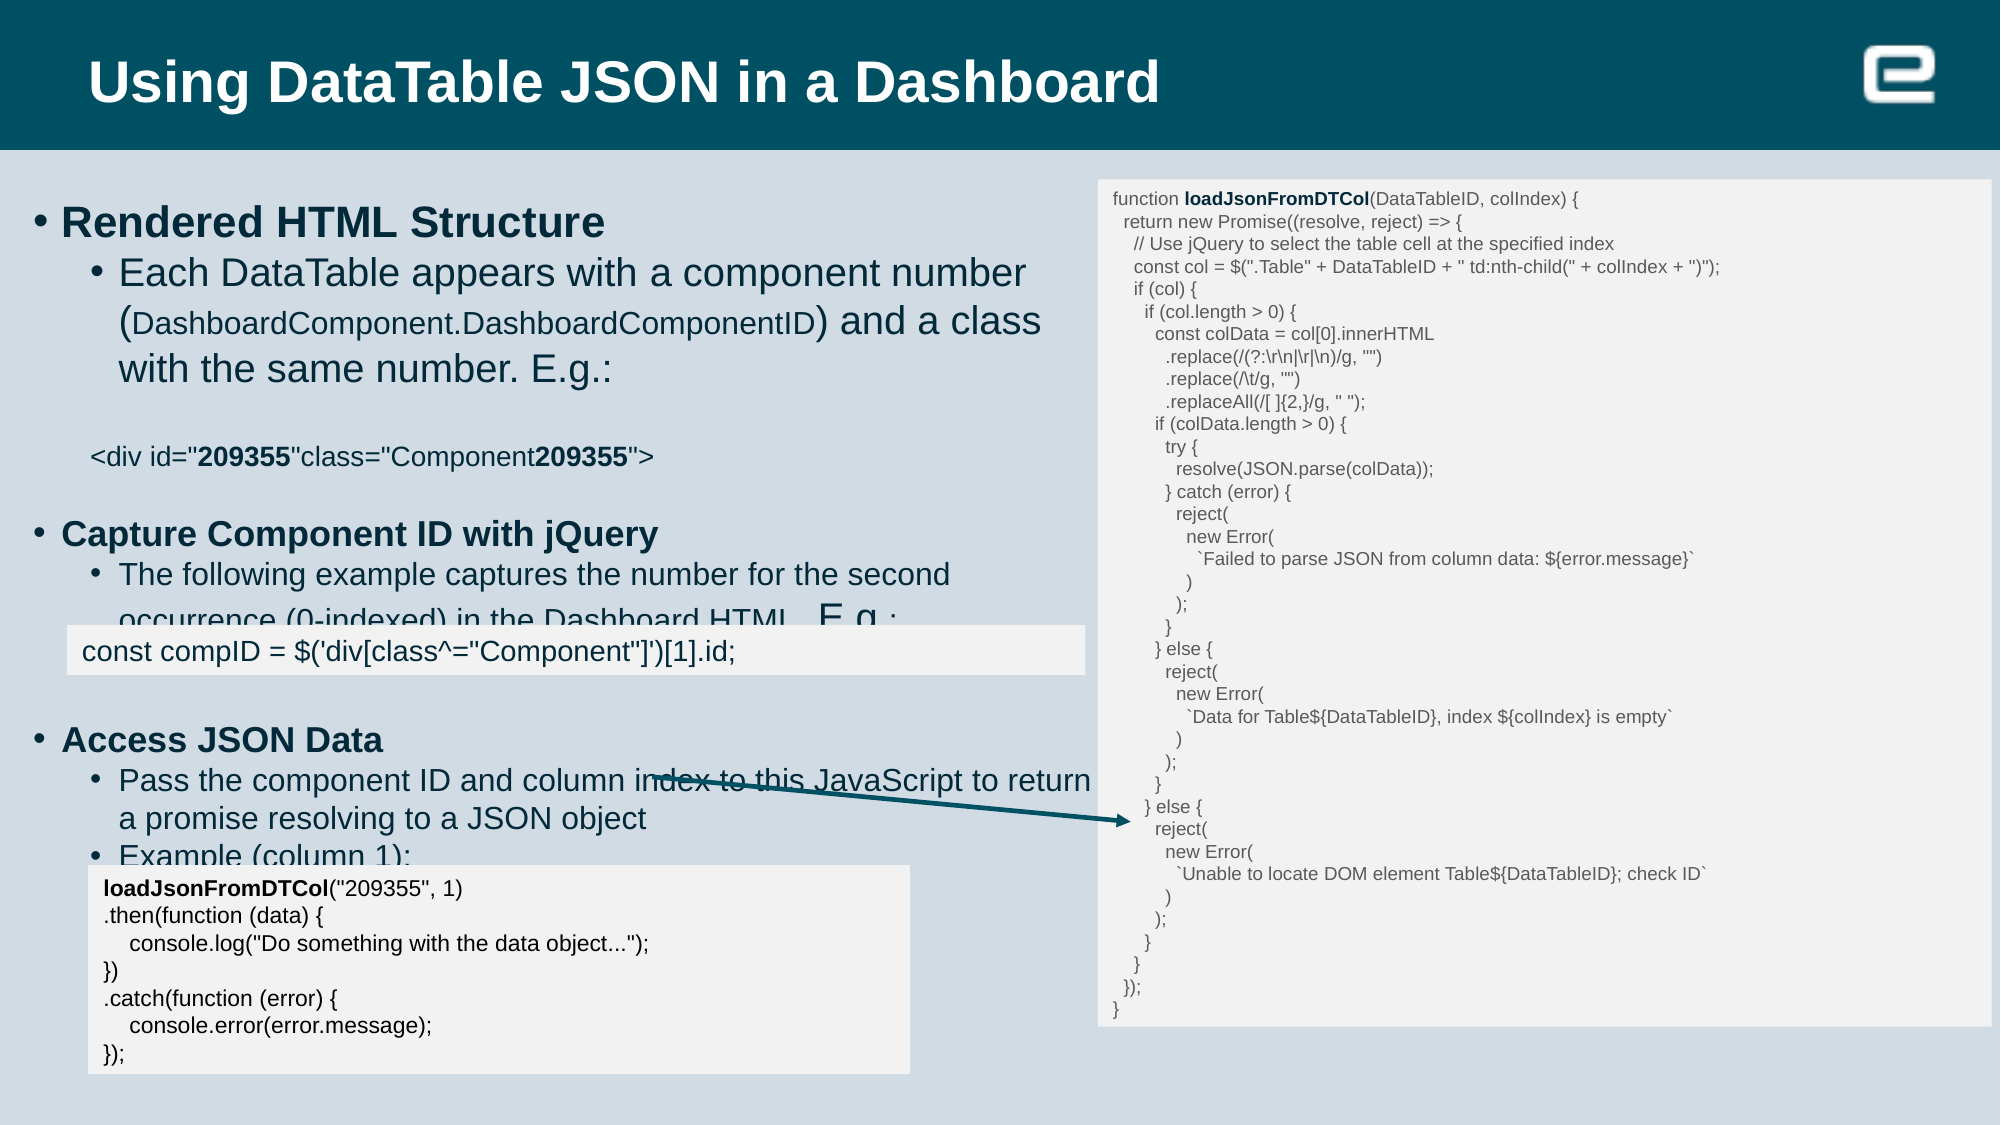

# Using DataTable JSON in a Dashboard
function loadJsonFromDTCol(DataTableID, colIndex) {
  return new Promise((resolve, reject) => {
    // Use jQuery to select the table cell at the specified index
    const col = $(".Table" + DataTableID + " td:nth-child(" + colIndex + ")");
    if (col) {
      if (col.length > 0) {
        const colData = col[0].innerHTML
          .replace(/(?:\r\n|\r|\n)/g, "")
          .replace(/\t/g, "")
          .replaceAll(/[ ]{2,}/g, " ");
        if (colData.length > 0) {
          try {
            resolve(JSON.parse(colData));
          } catch (error) {
            reject(
              new Error(
                `Failed to parse JSON from column data: ${error.message}`
              )
            );
          }
        } else {
          reject(
            new Error(
              `Data for Table${DataTableID}, index ${colIndex} is empty`
            )
          );
        }
      } else {
        reject(
          new Error(
            `Unable to locate DOM element Table${DataTableID}; check ID`
          )
        );
      }
    }
  });
}
Rendered HTML Structure
Each DataTable appears with a component number (DashboardComponent.DashboardComponentID) and a class with the same number. E.g.:
<div id="209355"class="Component209355">

Capture Component ID with jQuery
The following example captures the number for the second occurrence (0-indexed) in the Dashboard HTML. E.g.:

Access JSON Data
Pass the component ID and column index to this JavaScript to return a promise resolving to a JSON object
Example (column 1):

const compID = $('div[class^="Component"]')[1].id;
loadJsonFromDTCol("209355", 1)
.then(function (data) {
    console.log("Do something with the data object...");
})
.catch(function (error) {
    console.error(error.message);
});